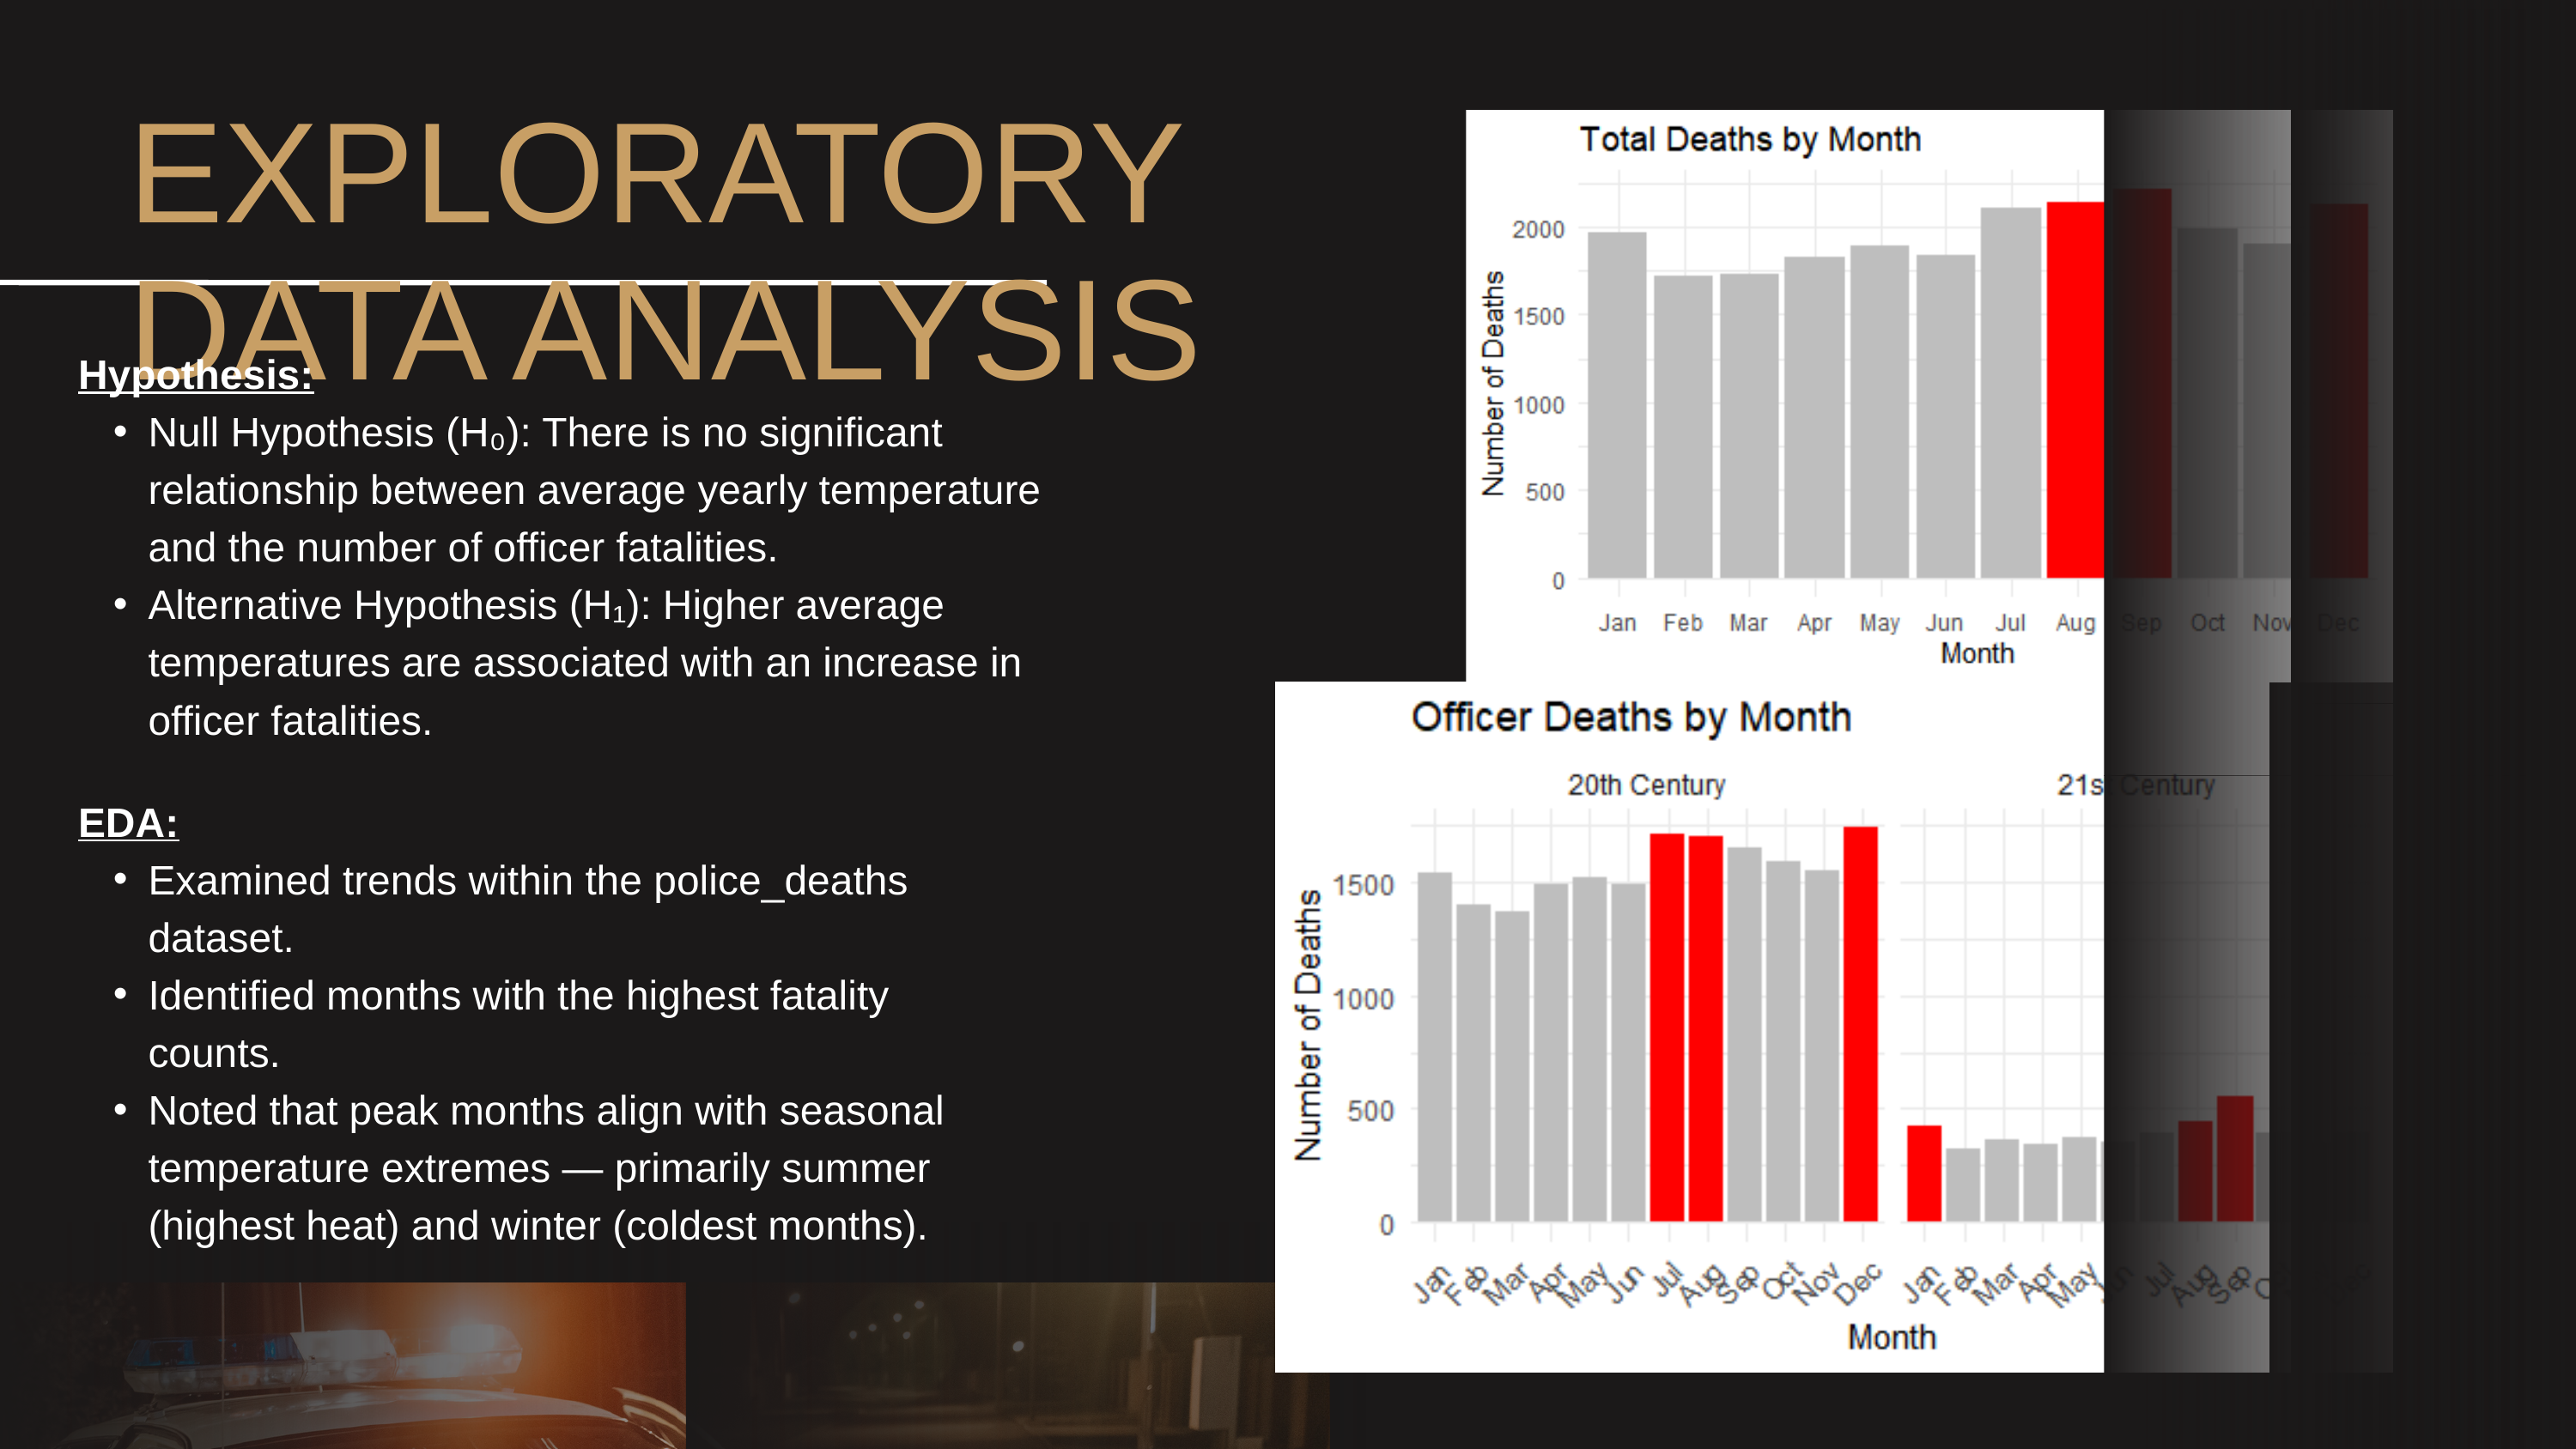

EXPLORATORY DATA ANALYSIS

Hypothesis:
Null Hypothesis (H₀): There is no significant relationship between average yearly temperature and the number of officer fatalities.
Alternative Hypothesis (H₁): Higher average temperatures are associated with an increase in officer fatalities.

EDA:
Examined trends within the police_deaths dataset.
Identified months with the highest fatality counts.
Noted that peak months align with seasonal temperature extremes — primarily summer (highest heat) and winter (coldest months).